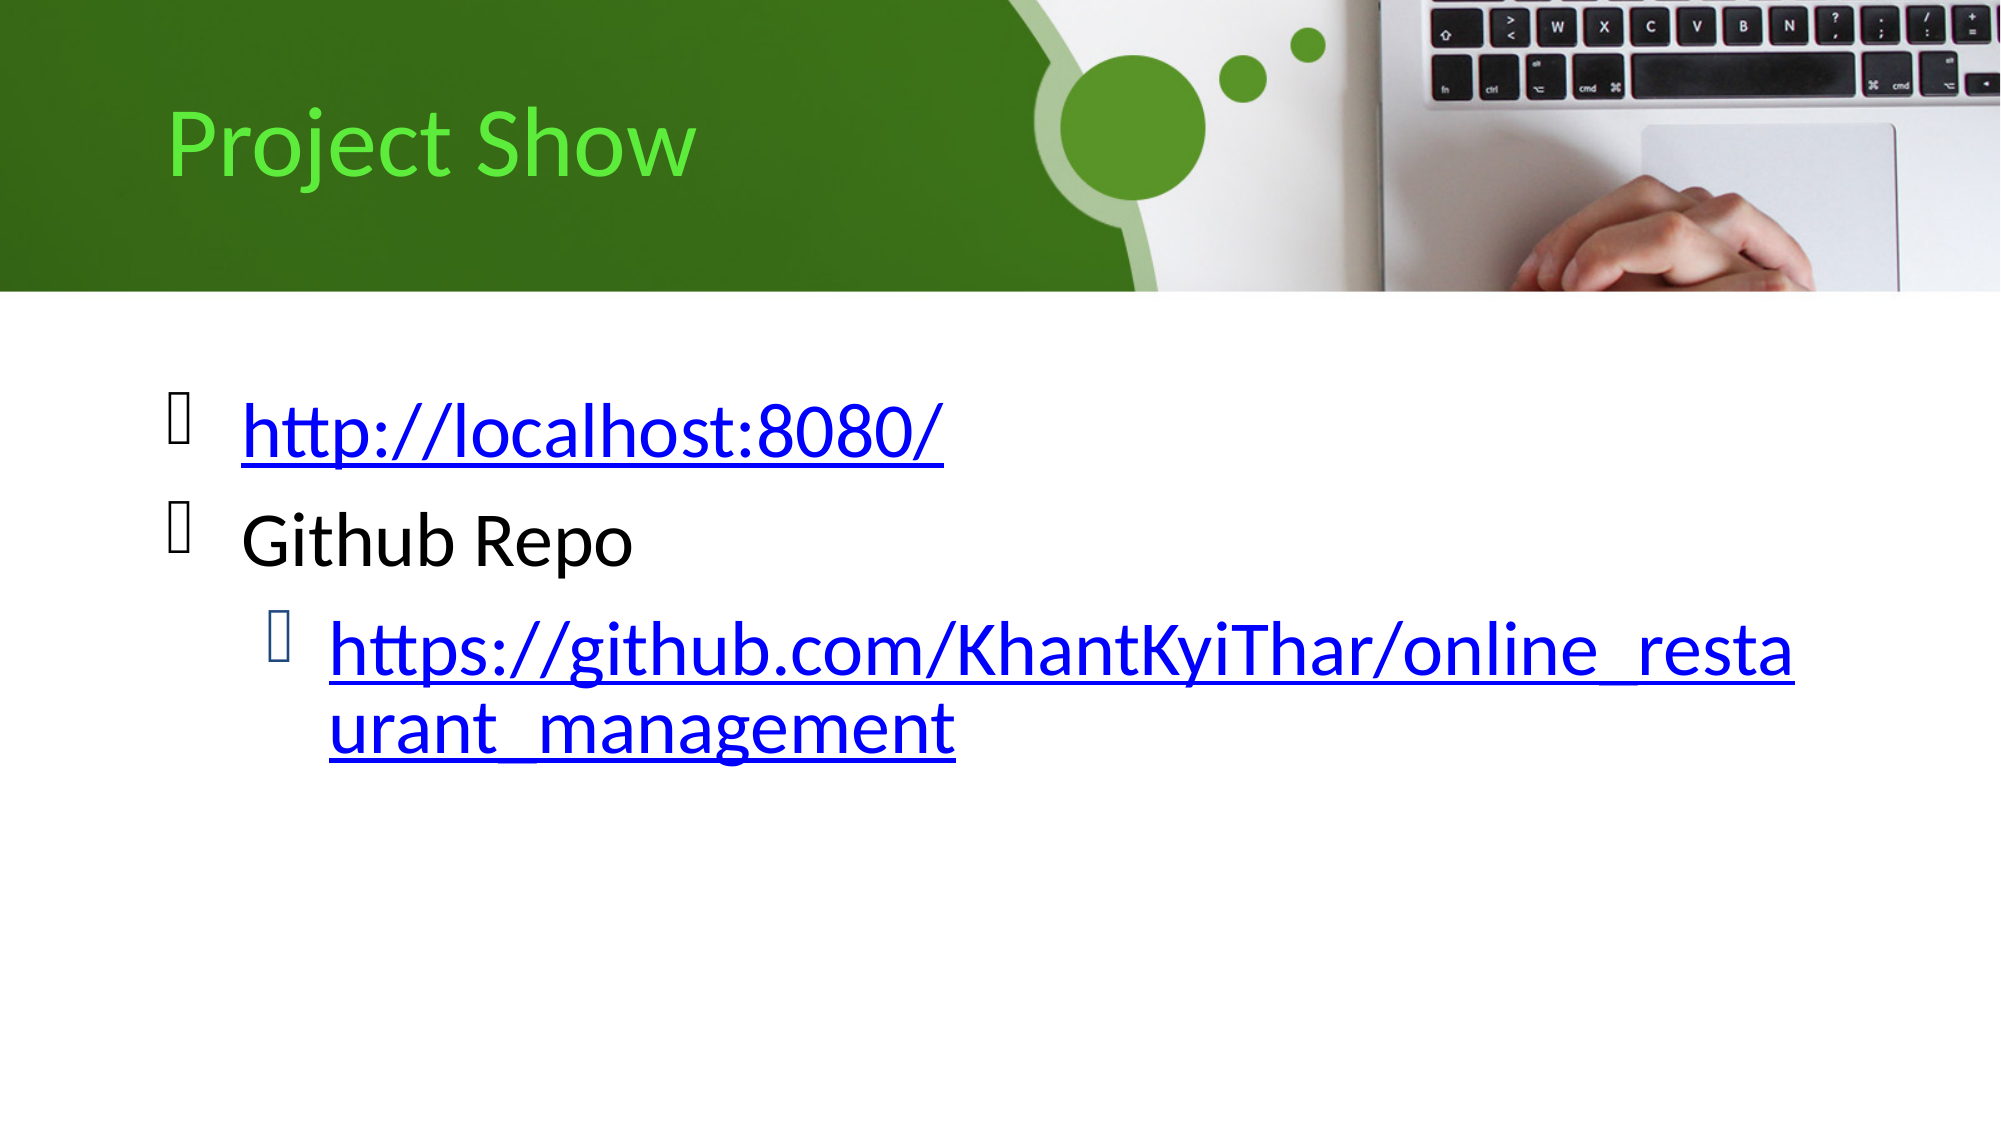

# Project Show
http://localhost:8080/
Github Repo
https://github.com/KhantKyiThar/online_restaurant_management